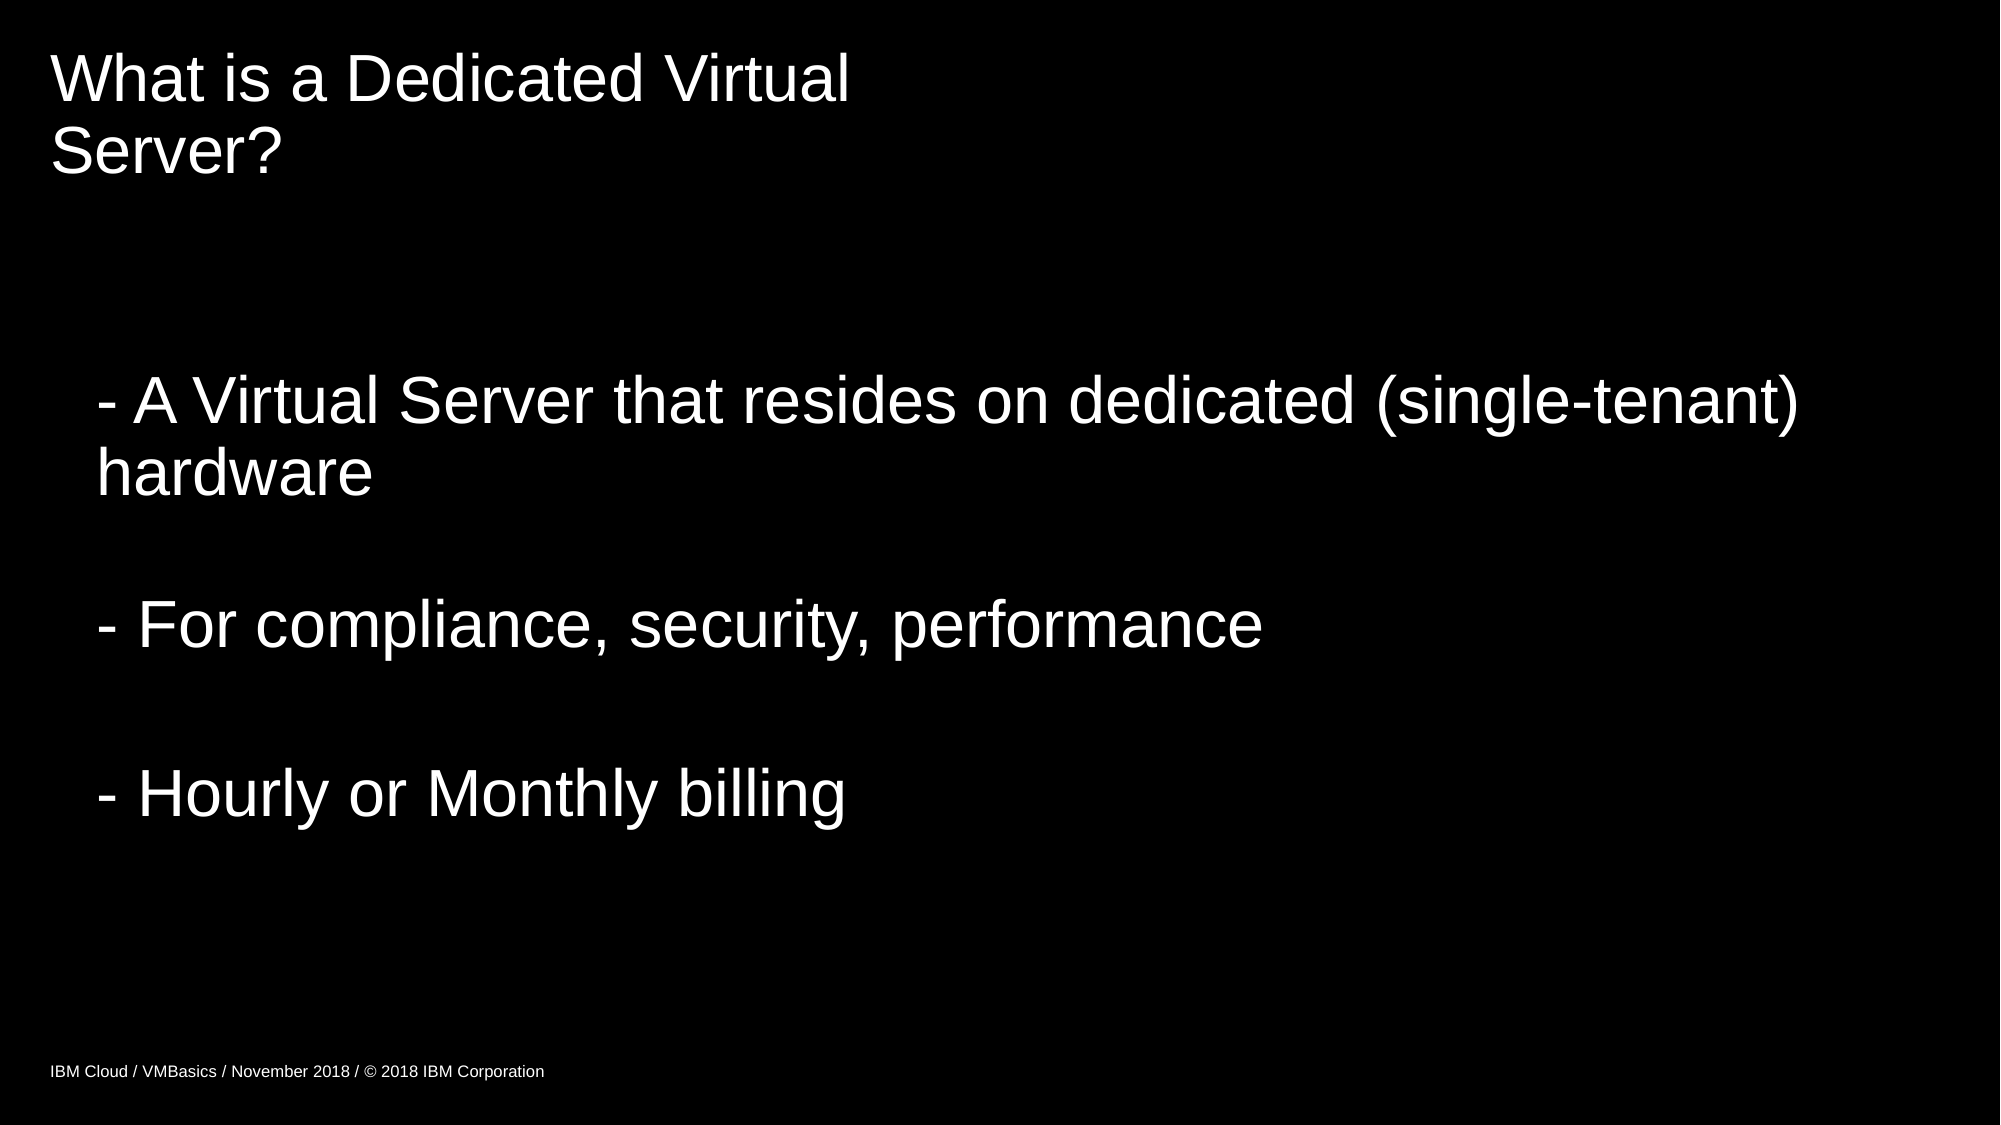

# What is a Dedicated Virtual Server?
- A Virtual Server that resides on dedicated (single-tenant) hardware
- For compliance, security, performance
- Hourly or Monthly billing
IBM Cloud / VMBasics / November 2018 / © 2018 IBM Corporation